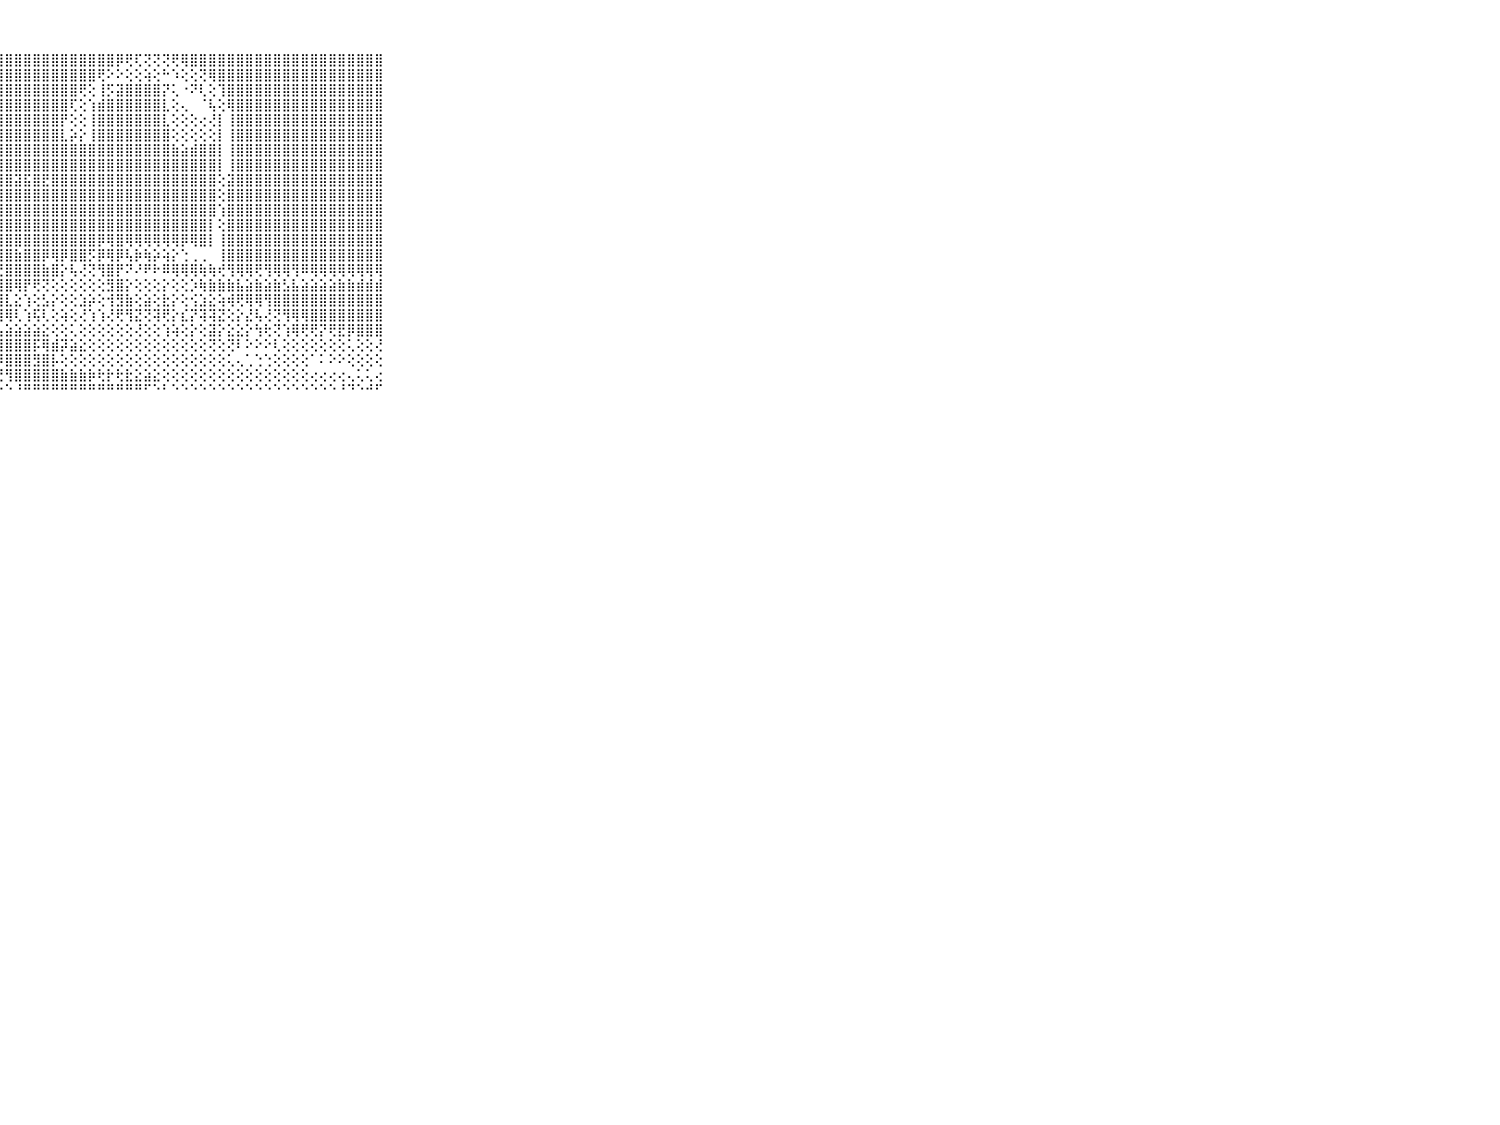

⠀⠀⠀⠀⠀⠀⠀⠀⠀⠀⠀⢜⣿⣿⣿⣿⣿⣿⣿⣿⣿⣿⣿⣿⣿⣿⣿⣿⣿⣿⣿⣿⣿⣿⣿⣿⣿⣿⣿⣿⡿⢟⢏⢝⢝⢝⢟⢿⣿⣿⣿⣿⣿⣿⣿⣿⣿⣿⣿⣿⣿⣿⣿⣿⣿⣿⣿⣿⣿⠀⠀⠀⠀⠀⠀⠀⠀⠀⠀⠀⠀
⠀⠀⠀⠀⠀⠀⠀⠀⠀⠀⠀⠁⠕⢿⣿⣿⣿⣿⣿⣯⣿⣿⣿⣿⣿⣿⣿⣿⣿⣿⣿⣿⣿⣿⣿⣿⣿⣿⢟⠕⠕⢕⢕⢵⢕⠓⠱⢕⢕⢝⢿⣿⣿⣿⣿⣿⣿⣿⣿⣿⣿⣿⣿⣿⣿⣿⣿⣿⣿⠀⠀⠀⠀⠀⠀⠀⠀⠀⠀⠀⠀
⠀⠀⠀⠀⠀⠀⠀⠀⠀⠀⠀⠀⢕⢕⣝⣿⣿⣿⣿⣿⣿⣿⣿⣿⣿⣿⣿⣿⣿⣿⣿⣿⣿⣿⣿⣿⢟⢕⢸⡫⣽⣿⣿⣿⣿⡝⢅⠐⠝⢇⢕⢹⣿⣿⣿⣿⣿⣿⣿⣿⣿⣿⣿⣿⣿⣿⣿⣿⣿⠀⠀⠀⠀⠀⠀⠀⠀⠀⠀⠀⠀
⠀⠀⠀⠀⠀⠀⠀⠀⠀⠀⠀⢄⣕⣱⣿⣿⣿⣿⣿⣿⣿⣿⣿⣿⣿⣿⣿⣿⣿⣿⣿⣿⣿⣿⣿⢏⢕⢱⣾⣿⣿⣿⣿⣿⣿⣇⢕⢄⠀⠈⢧⢕⢿⣿⣿⣿⣿⣿⣿⣿⣿⣿⣿⣿⣿⣿⣿⣿⣿⠀⠀⠀⠀⠀⠀⠀⠀⠀⠀⠀⠀
⠀⠀⠀⠀⠀⠀⠀⠀⠀⠀⠀⢸⣿⣿⣿⣿⣿⣿⣿⣿⣿⣿⣿⣿⣿⣿⣿⣿⣿⣿⣿⣿⣿⣿⡟⢕⢕⢸⣿⣿⣿⣿⣿⣿⣿⣇⢕⢕⢕⢔⢜⡇⢸⣿⣿⣿⣿⣿⣿⣿⣿⣿⣿⣿⣿⣿⣿⣿⣿⠀⠀⠀⠀⠀⠀⠀⠀⠀⠀⠀⠀
⠀⠀⠀⠀⠀⠀⠀⠀⠀⠀⠀⢸⣿⣿⣿⣿⣿⣿⣿⣿⣿⣿⣿⣿⣿⣿⣿⣿⣿⣿⣿⣿⣿⣿⣇⡵⡕⢸⣿⣿⣿⣿⣿⣿⣿⣿⢕⢕⢕⢕⢕⡇⢸⣿⣿⣿⣿⣿⣿⣿⣿⣿⣿⣿⣿⣿⣿⣿⣿⠀⠀⠀⠀⠀⠀⠀⠀⠀⠀⠀⠀
⠀⠀⠀⠀⠀⠀⠀⠀⠀⠀⠀⢸⣿⣿⣿⣿⣿⣿⣿⣿⣿⣿⣿⣿⣿⣿⣿⣿⣿⣿⣿⣿⣿⣿⣿⣿⣿⣿⣿⣿⣿⣿⣿⣿⣿⣿⣷⣵⣾⣿⣿⡇⢸⣿⣿⣿⣿⣿⣿⣿⣿⣿⣿⣿⣿⣿⣿⣿⣿⠀⠀⠀⠀⠀⠀⠀⠀⠀⠀⠀⠀
⠀⠀⠀⠀⠀⠀⠀⠀⠀⠀⠀⢸⣿⣿⣿⣿⣿⣿⣿⣿⣿⣿⣿⣿⣿⣿⣿⣿⣿⣿⣿⣿⣿⣿⣿⣿⣿⣿⣿⣿⣿⣿⣿⣿⣿⣿⣿⣿⣿⣿⣿⡇⢸⣿⣿⣿⣿⣿⣿⣿⣿⣿⣿⣿⣿⣿⣿⣿⣿⠀⠀⠀⠀⠀⠀⠀⠀⠀⠀⠀⠀
⠀⠀⠀⠀⠀⠀⠀⠀⠀⠀⠀⢸⣿⣿⣿⣿⡿⣽⣿⣿⣿⣿⣿⣯⣽⣿⣿⣽⣿⣽⣯⣿⣟⣿⣿⣿⣿⣿⣿⣿⣿⣿⣿⣿⣿⣿⣿⣿⣿⣿⣿⢕⣽⣿⣿⣿⣿⣿⣿⣿⣿⣿⣿⣿⣿⣿⣿⣿⣿⠀⠀⠀⠀⠀⠀⠀⠀⠀⠀⠀⠀
⠀⠀⠀⠀⠀⠀⠀⠀⠀⠀⠀⢸⣿⣿⣿⣿⣿⣟⣿⣿⣿⣿⣿⣿⣿⣿⣿⣿⣿⣿⣿⣿⣿⣿⣿⣿⣿⣿⣿⣿⣿⣿⣿⣿⣿⣿⣿⣿⣿⣿⣿⢕⣿⣿⣿⣿⣿⣿⣿⣿⣿⣿⣿⣿⣿⣿⣿⣿⣿⠀⠀⠀⠀⠀⠀⠀⠀⠀⠀⠀⠀
⠀⠀⠀⠀⠀⠀⠀⠀⠀⠀⠀⢸⣿⣿⣿⣿⣯⣵⣿⣿⣿⣿⣿⣿⣿⣿⣿⣿⣿⣿⣿⣿⣿⣿⣿⣿⣿⣿⣿⣿⣿⣿⣿⣿⣿⣿⣿⣿⣿⣿⣿⢱⣿⣿⣿⣿⣿⣿⣿⣿⣿⣿⣿⣿⣿⣿⣿⣿⣿⠀⠀⠀⠀⠀⠀⠀⠀⠀⠀⠀⠀
⠀⠀⠀⠀⠀⠀⠀⠀⠀⠀⠀⢸⣿⣿⣿⣿⣷⣷⣿⣿⣿⣿⣿⣿⣿⣿⣿⣿⣿⣿⣿⣿⣿⣿⣿⣿⣿⣿⣿⣿⣿⣿⣿⣿⣿⣿⣿⣿⣿⣿⡇⢕⣿⣿⣿⣿⣿⣿⣿⣿⣿⣿⣿⣿⣿⣿⣿⣿⣿⠀⠀⠀⠀⠀⠀⠀⠀⠀⠀⠀⠀
⠀⠀⠀⠀⠀⠀⠀⠀⠀⠀⠀⠘⢟⢻⢿⢿⢿⣿⣿⣿⣿⣿⣿⣿⣻⣿⣿⣿⣿⣿⣿⣿⣿⣿⣿⣿⣿⣿⡿⢿⣿⢿⢿⢿⢿⢿⢿⡿⢿⣿⡇⢸⣿⣿⣿⣿⣿⣿⣿⣿⣿⣿⣿⣿⣿⣿⣿⣿⣿⠀⠀⠀⠀⠀⠀⠀⠀⠀⠀⠀⠀
⠀⠀⠀⠀⠀⠀⠀⠀⠀⠀⠀⠁⢕⢕⢕⢑⢑⢸⣿⣽⣿⣿⣷⣿⣿⣿⡞⣿⣿⣷⣿⣿⡿⢿⡿⣿⣿⡫⡿⢿⡿⢧⡷⢷⡵⢵⡕⢑⢀⢀⠀⢸⣿⣿⣿⣿⣿⣿⣿⣿⣿⣿⣿⣿⣿⣿⣿⣿⣿⠀⠀⠀⠀⠀⠀⠀⠀⠀⠀⠀⠀
⠀⠀⠀⠀⠀⠀⠀⠀⠀⠀⠀⠈⢉⢉⢉⢑⢑⢑⢉⢙⢑⢐⠘⠑⠕⠜⢙⣝⣿⣿⣿⣿⣷⣿⡕⢧⢜⢝⢻⣿⡟⠝⠜⠟⠗⠿⢿⢿⢿⢷⢷⢞⢻⢿⢿⢟⢻⢿⢿⢻⠿⢿⢿⢿⢿⢿⢿⢿⢿⠀⠀⠀⠀⠀⠀⠀⠀⠀⠀⠀⠀
⠀⠀⠀⠀⠀⠀⠀⠀⠀⠀⠀⢄⢕⣕⣷⡇⢕⢕⢕⢕⢕⢕⢕⢕⢕⢱⣾⣿⣿⢿⡟⢟⢝⢕⢕⢕⢕⢕⢕⣻⣿⡕⢕⢕⢕⡕⢕⢕⡱⢷⣷⣷⣷⣧⣵⣷⣵⣷⣣⣧⣵⣵⣵⣵⣷⣷⣾⣾⣾⠀⠀⠀⠀⠀⠀⠀⠀⠀⠀⠀⠀
⠀⠀⠀⠀⠀⠀⠀⠀⠀⠀⠀⢔⡱⢇⢹⣷⣾⣿⣟⣧⣷⣕⢕⣕⡕⢜⣾⣿⣇⣕⢱⢕⣣⡕⢕⢕⣱⡵⢕⢺⣻⣷⢕⣵⢕⣗⡕⢕⢪⣱⣕⢵⢾⢟⢿⢿⢻⣿⣿⣿⣿⣿⣿⣿⣿⣿⣿⣿⣿⠀⠀⠀⠀⠀⠀⠀⠀⠀⠀⠀⠀
⠀⠀⠀⠀⠀⠀⠀⠀⠀⠀⠀⢕⢳⣧⣼⣿⣿⣿⣿⣿⣿⣿⣿⣿⣷⢼⢟⢿⢿⢇⢱⢯⢇⢕⢵⢕⢜⢱⢱⢜⢟⢻⣝⢝⢽⢟⡕⣎⡝⢽⢽⣝⢕⡕⣜⢧⢜⢝⢻⢿⢿⣿⣿⣿⣿⣿⣿⣿⣿⠀⠀⠀⠀⠀⠀⠀⠀⠀⠀⠀⠀
⠀⠀⠀⠀⠀⠀⠀⠀⠀⠀⠀⢱⣧⢕⢕⢝⢻⡿⢿⣿⡿⣿⣿⣿⣿⣷⣷⣧⣵⣵⣵⣵⣕⢕⢕⢅⢕⢕⢕⢕⢕⢕⢜⢕⢕⢱⢵⢕⡕⢕⣽⡕⣕⣕⡕⢳⢗⢝⢱⢿⢟⢟⡝⢟⣟⡿⣿⣿⣿⠀⠀⠀⠀⠀⠀⠀⠀⠀⠀⠀⠀
⠀⠀⠀⠀⠀⠀⠀⠀⠀⠀⠀⢸⣿⣷⢇⢕⢕⣕⢕⢕⡕⣱⢞⢻⢿⣿⣿⣿⣿⣿⣿⡯⢿⣾⡽⣵⣕⢕⢕⢕⢕⢕⢕⢕⢕⢕⢕⢕⢕⢕⢝⢕⢝⠇⠕⠕⠕⢇⢕⢕⢕⢕⢕⢕⢕⢅⢕⢕⢜⠀⠀⠀⠀⠀⠀⠀⠀⠀⠀⠀⠀
⠀⠀⠀⠀⠀⠀⠀⠀⠀⠀⠀⢸⣿⢿⢏⢕⢕⠕⢑⢕⢕⢕⢕⢕⢝⢝⢻⡿⣿⣿⣿⣻⣿⡧⢕⢕⢕⢕⢕⢕⢕⢕⢕⢕⢕⢕⢕⢕⢕⢕⢕⢕⢅⢄⢁⢑⢑⢕⢕⢕⢕⠁⠅⠕⠕⢕⢕⢕⢕⠀⠀⠀⠀⠀⠀⠀⠀⠀⠀⠀⠀
⠀⠀⠀⠀⠀⠀⠀⠀⠀⠀⠀⢸⣿⣿⢿⢕⢕⢕⢕⢕⢕⢕⢕⢕⢕⢕⢕⢜⢻⣿⣿⣿⣿⣿⣷⣷⣷⡷⢗⡗⢗⣗⣕⣵⣕⢕⢕⢕⢕⢕⢕⢕⢕⢕⢕⢕⢕⢕⢕⢕⢕⢔⢔⢔⢔⢄⢅⢅⢔⠀⠀⠀⠀⠀⠀⠀⠀⠀⠀⠀⠀
⠀⠀⠀⠀⠀⠀⠀⠀⠀⠀⠀⠘⠛⠋⠑⠑⠑⠑⠑⠑⠑⠑⠑⠑⠑⠑⠑⠑⠑⠘⠛⠛⠛⠛⠛⠛⠛⠛⠛⠛⠛⠛⠛⠋⠑⠃⠑⠑⠑⠑⠑⠑⠑⠑⠑⠑⠑⠑⠑⠑⠑⠑⠑⠑⠘⠙⠑⠚⠋⠀⠀⠀⠀⠀⠀⠀⠀⠀⠀⠀⠀